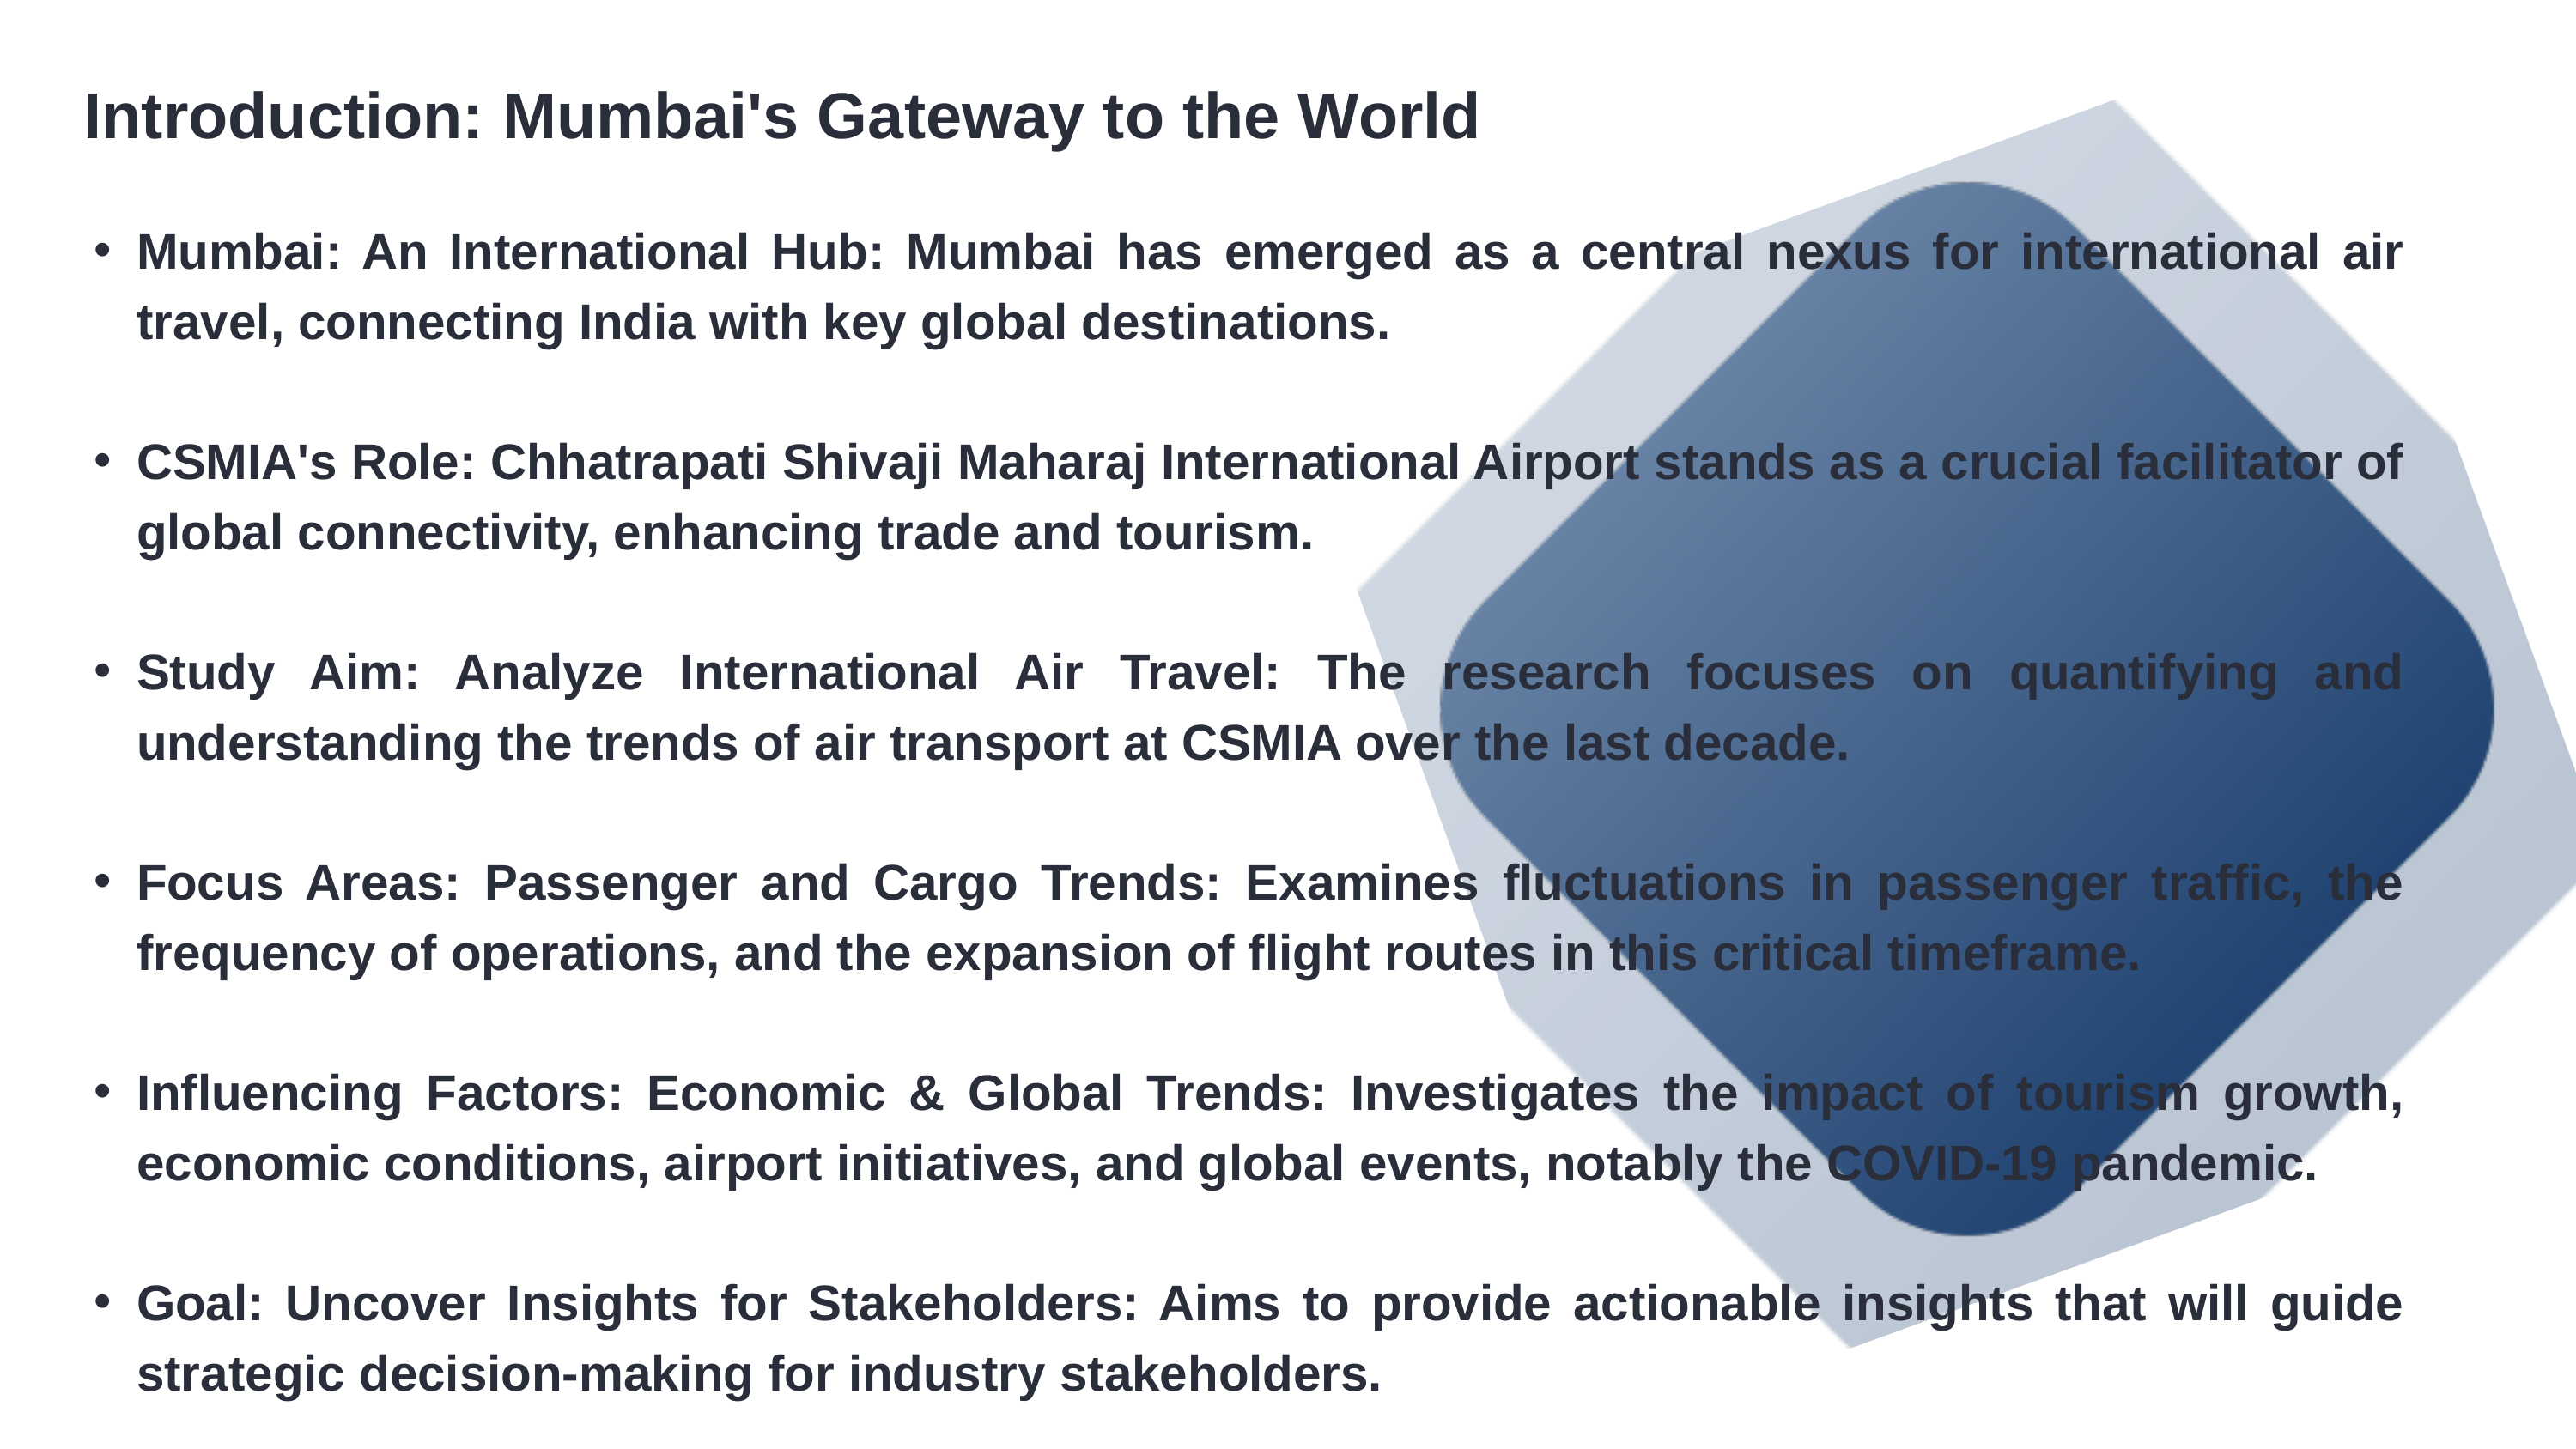

Introduction: Mumbai's Gateway to the World
Mumbai: An International Hub: Mumbai has emerged as a central nexus for international air travel, connecting India with key global destinations.

CSMIA's Role: Chhatrapati Shivaji Maharaj International Airport stands as a crucial facilitator of global connectivity, enhancing trade and tourism.

Study Aim: Analyze International Air Travel: The research focuses on quantifying and understanding the trends of air transport at CSMIA over the last decade.

Focus Areas: Passenger and Cargo Trends: Examines fluctuations in passenger traffic, the frequency of operations, and the expansion of flight routes in this critical timeframe.

Influencing Factors: Economic & Global Trends: Investigates the impact of tourism growth, economic conditions, airport initiatives, and global events, notably the COVID-19 pandemic.

Goal: Uncover Insights for Stakeholders: Aims to provide actionable insights that will guide strategic decision-making for industry stakeholders.